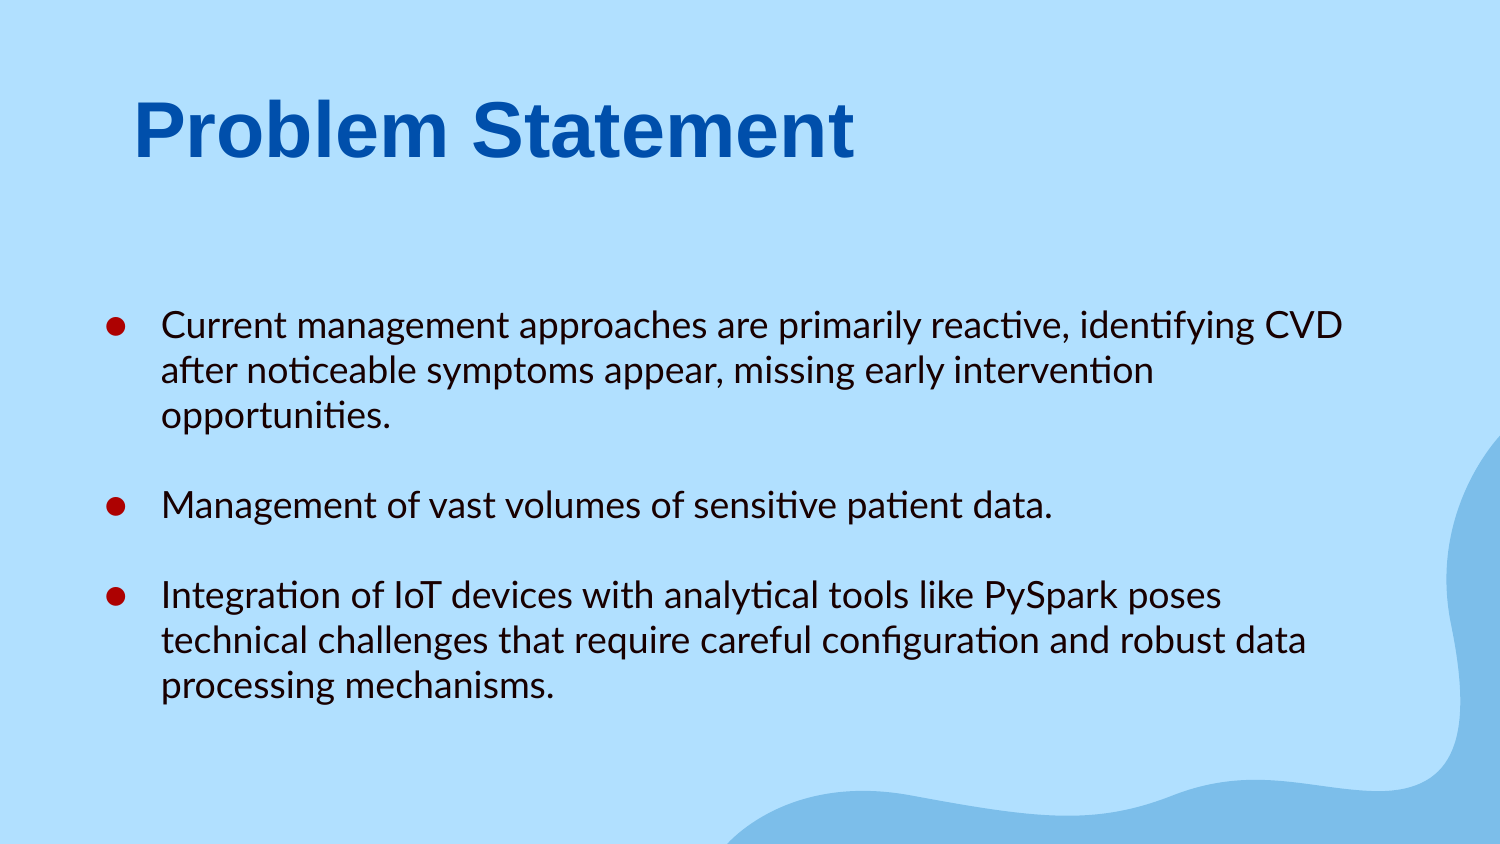

# Problem Statement

Current management approaches are primarily reactive, identifying CVD after noticeable symptoms appear, missing early intervention opportunities.

Management of vast volumes of sensitive patient data.

Integration of IoT devices with analytical tools like PySpark poses technical challenges that require careful configuration and robust data processing mechanisms.